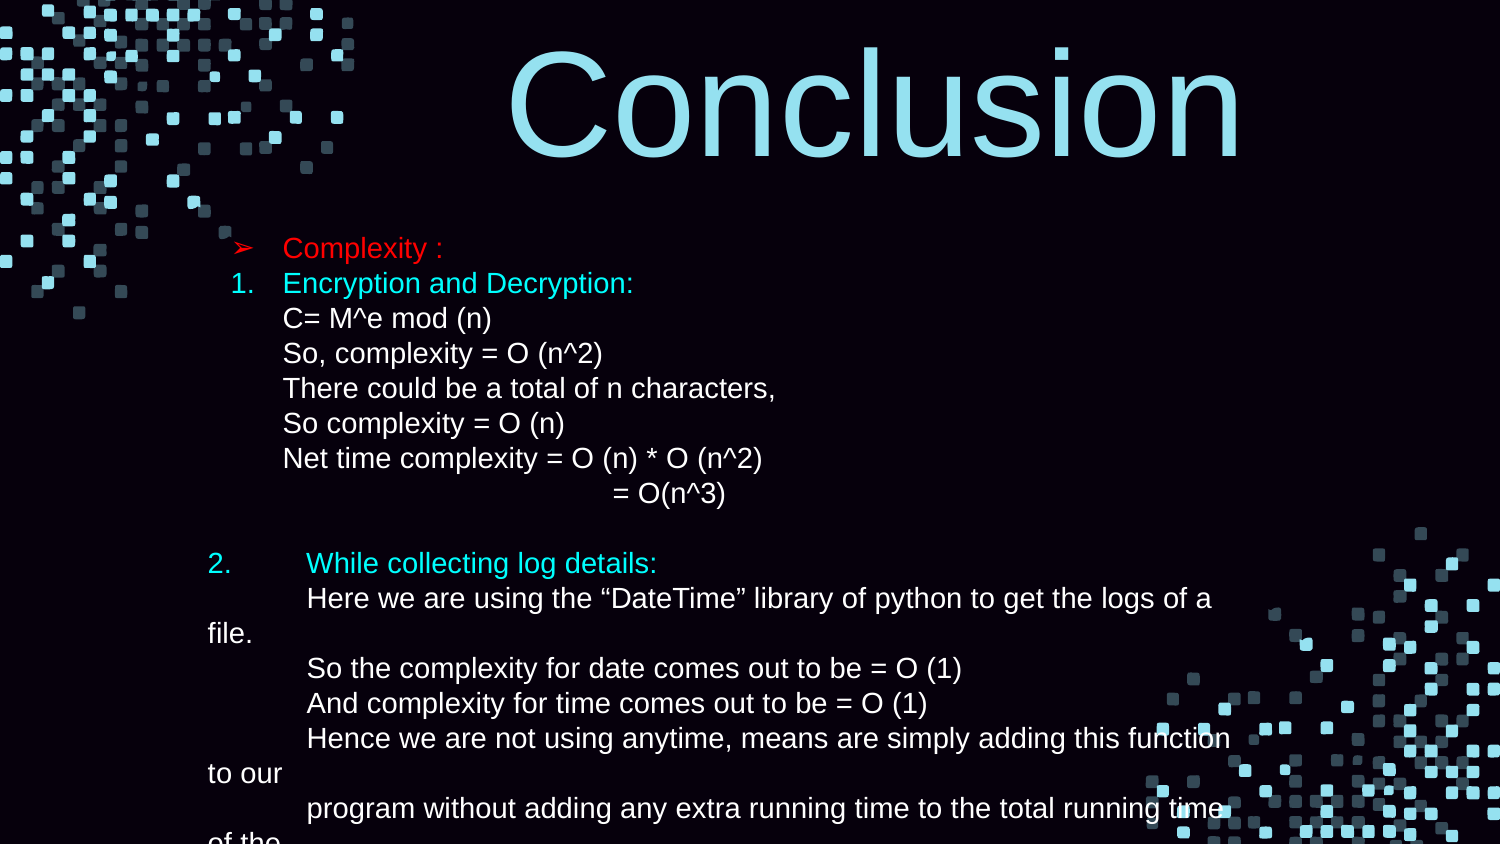

# Conclusion
Complexity :
Encryption and Decryption:
C= M^e mod (n)
So, complexity = O (n^2)
There could be a total of n characters,
So complexity = O (n)
Net time complexity = O (n) * O (n^2)
                                        = O(n^3)

2.         While collecting log details:
            Here we are using the “DateTime” library of python to get the logs of a file.
            So the complexity for date comes out to be = O (1)
            And complexity for time comes out to be = O (1)
            Hence we are not using anytime, means are simply adding this function to our
            program without adding any extra running time to the total running time of the
            program